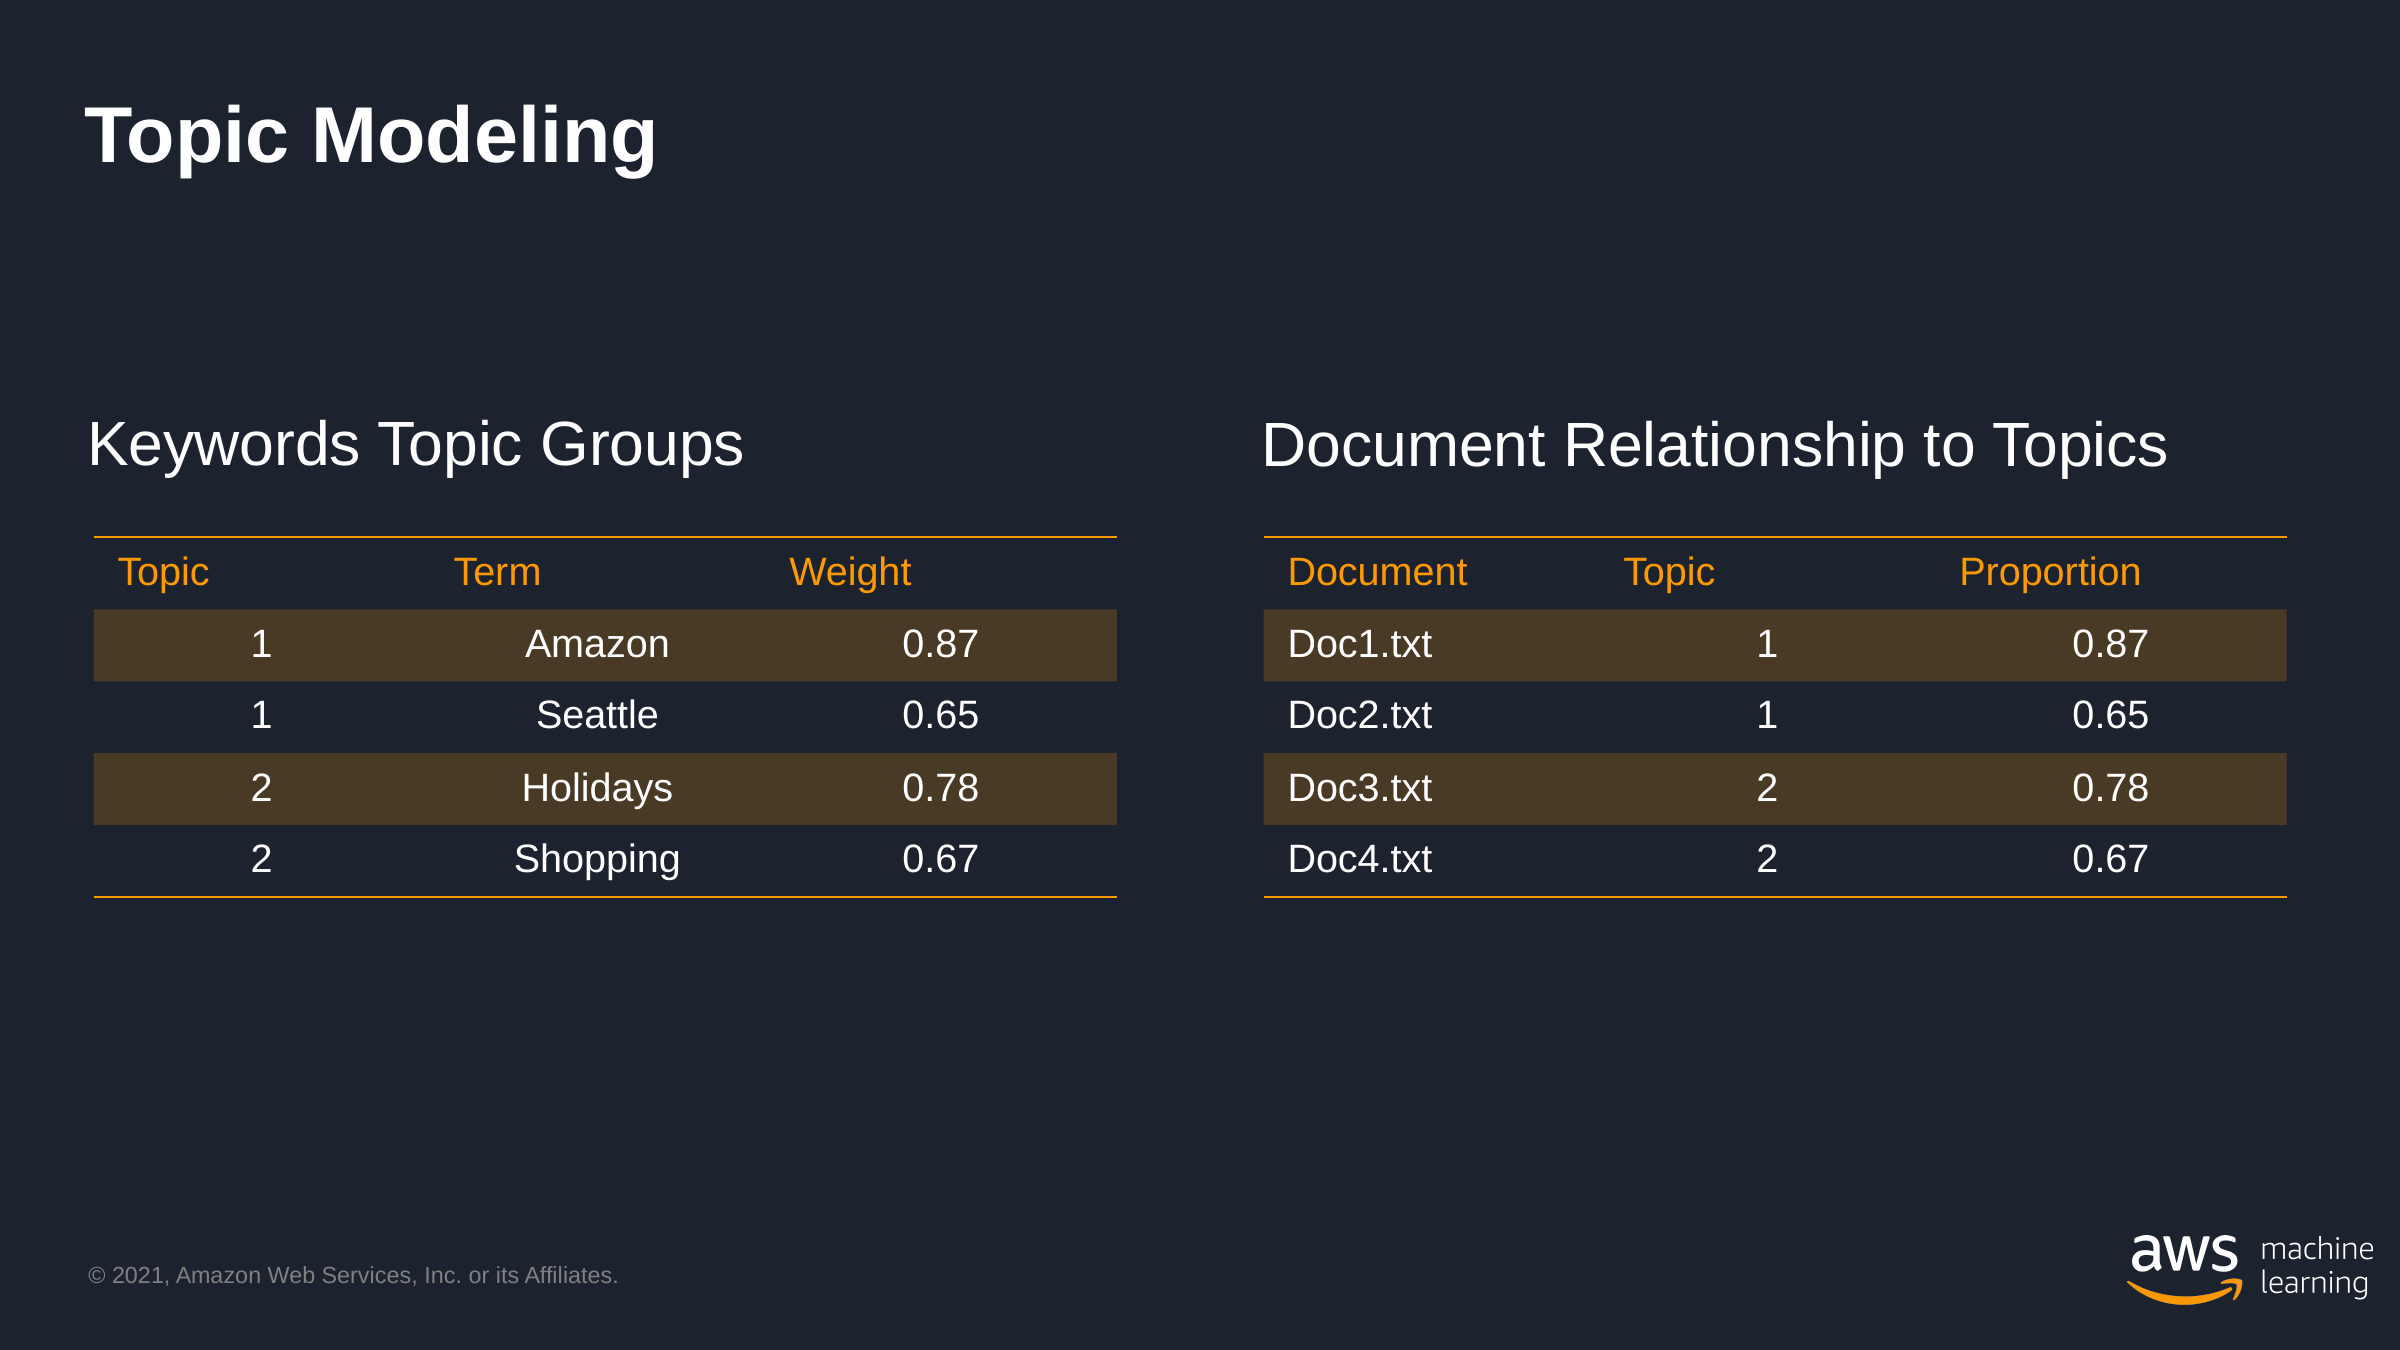

Topic Modeling
Keywords Topic Groups
Document Relationship to Topics
| Topic | Term | Weight |
| --- | --- | --- |
| 1 | Amazon | 0.87 |
| 1 | Seattle | 0.65 |
| 2 | Holidays | 0.78 |
| 2 | Shopping | 0.67 |
| Document | Topic | Proportion |
| --- | --- | --- |
| Doc1.txt | 1 | 0.87 |
| Doc2.txt | 1 | 0.65 |
| Doc3.txt | 2 | 0.78 |
| Doc4.txt | 2 | 0.67 |